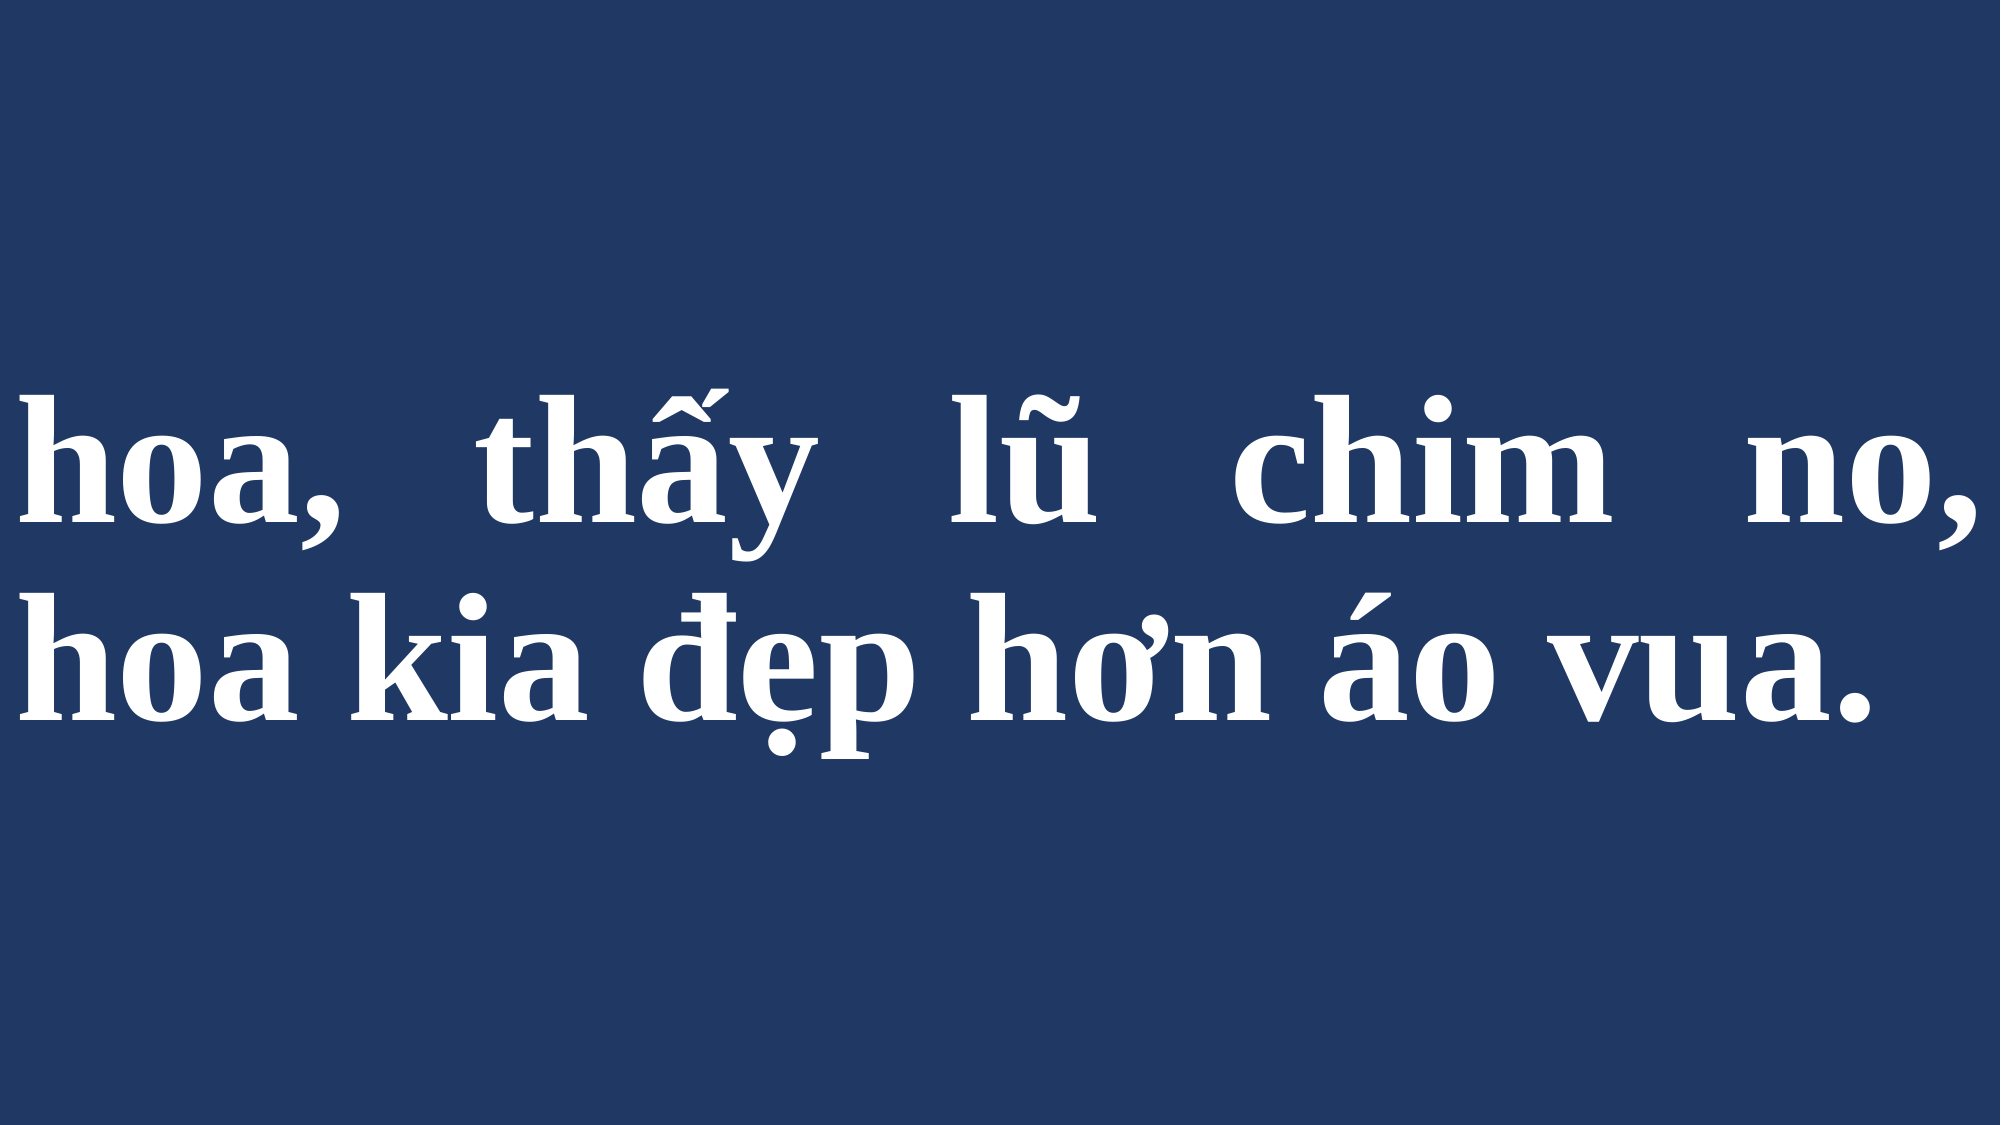

# hoa, thấy lũ chim no, hoa kia đẹp hơn áo vua.